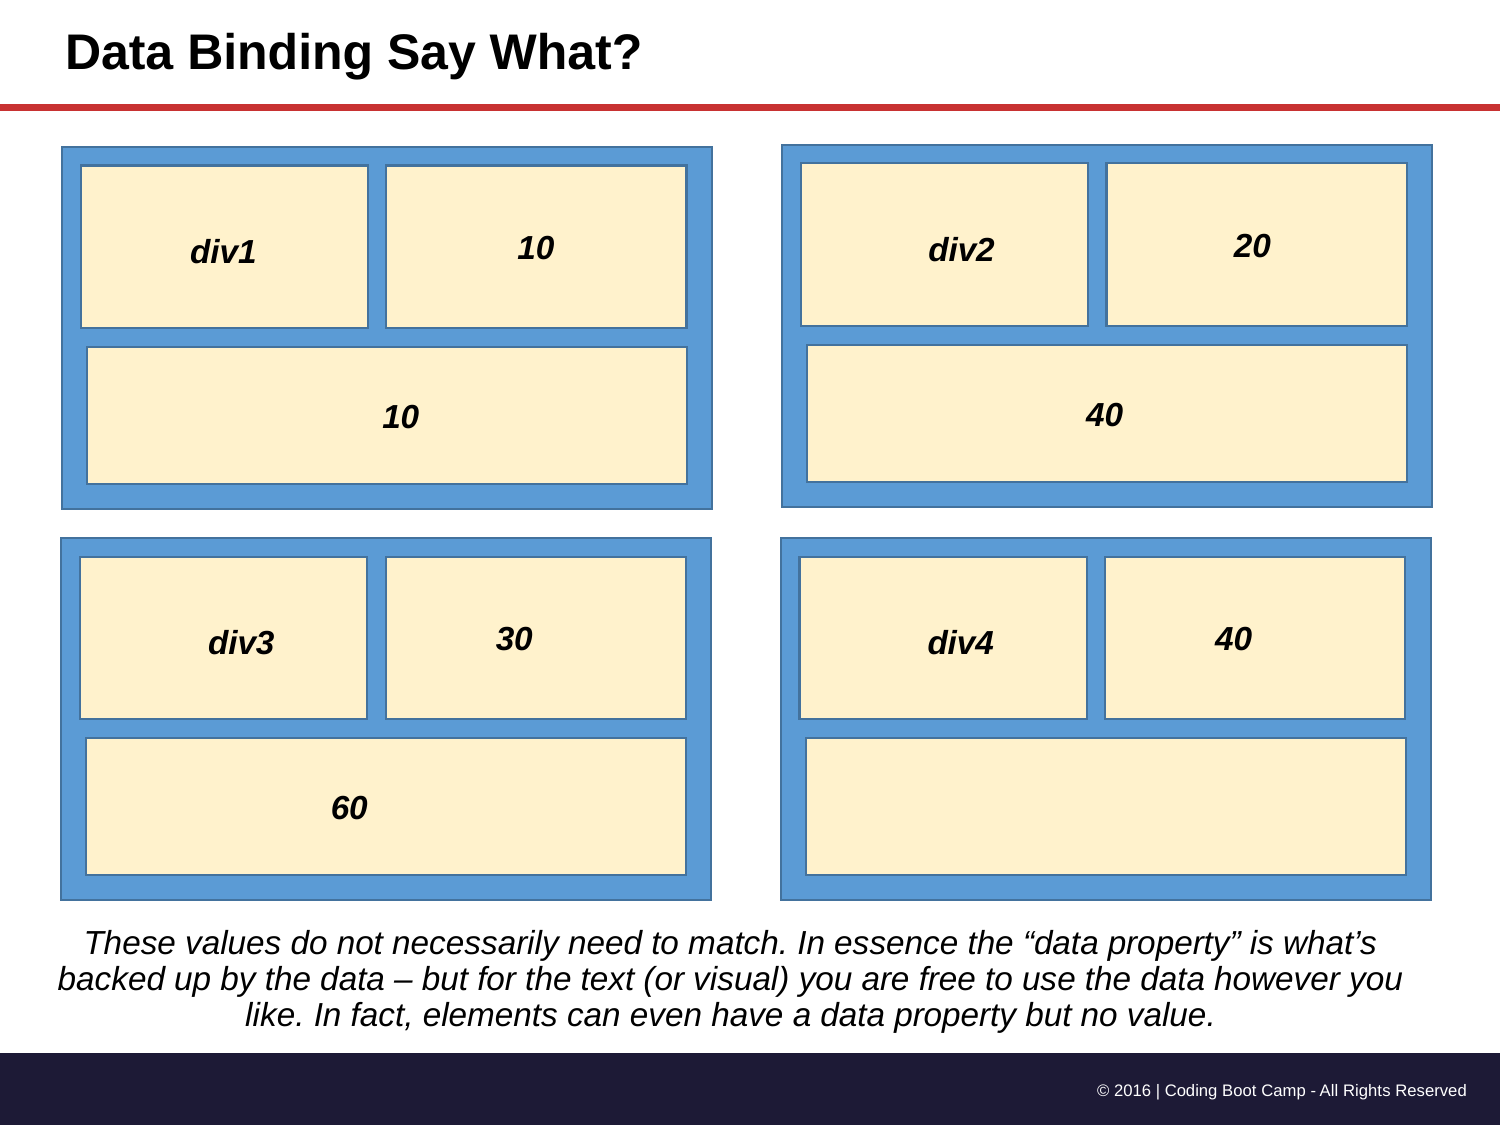

# Data Binding Say What?

20
10
div2
div1

40
10

30
40
div3
div4

60
These values do not necessarily need to match. In essence the “data property” is what’s backed up by the data – but for the text (or visual) you are free to use the data however you like. In fact, elements can even have a data property but no value.